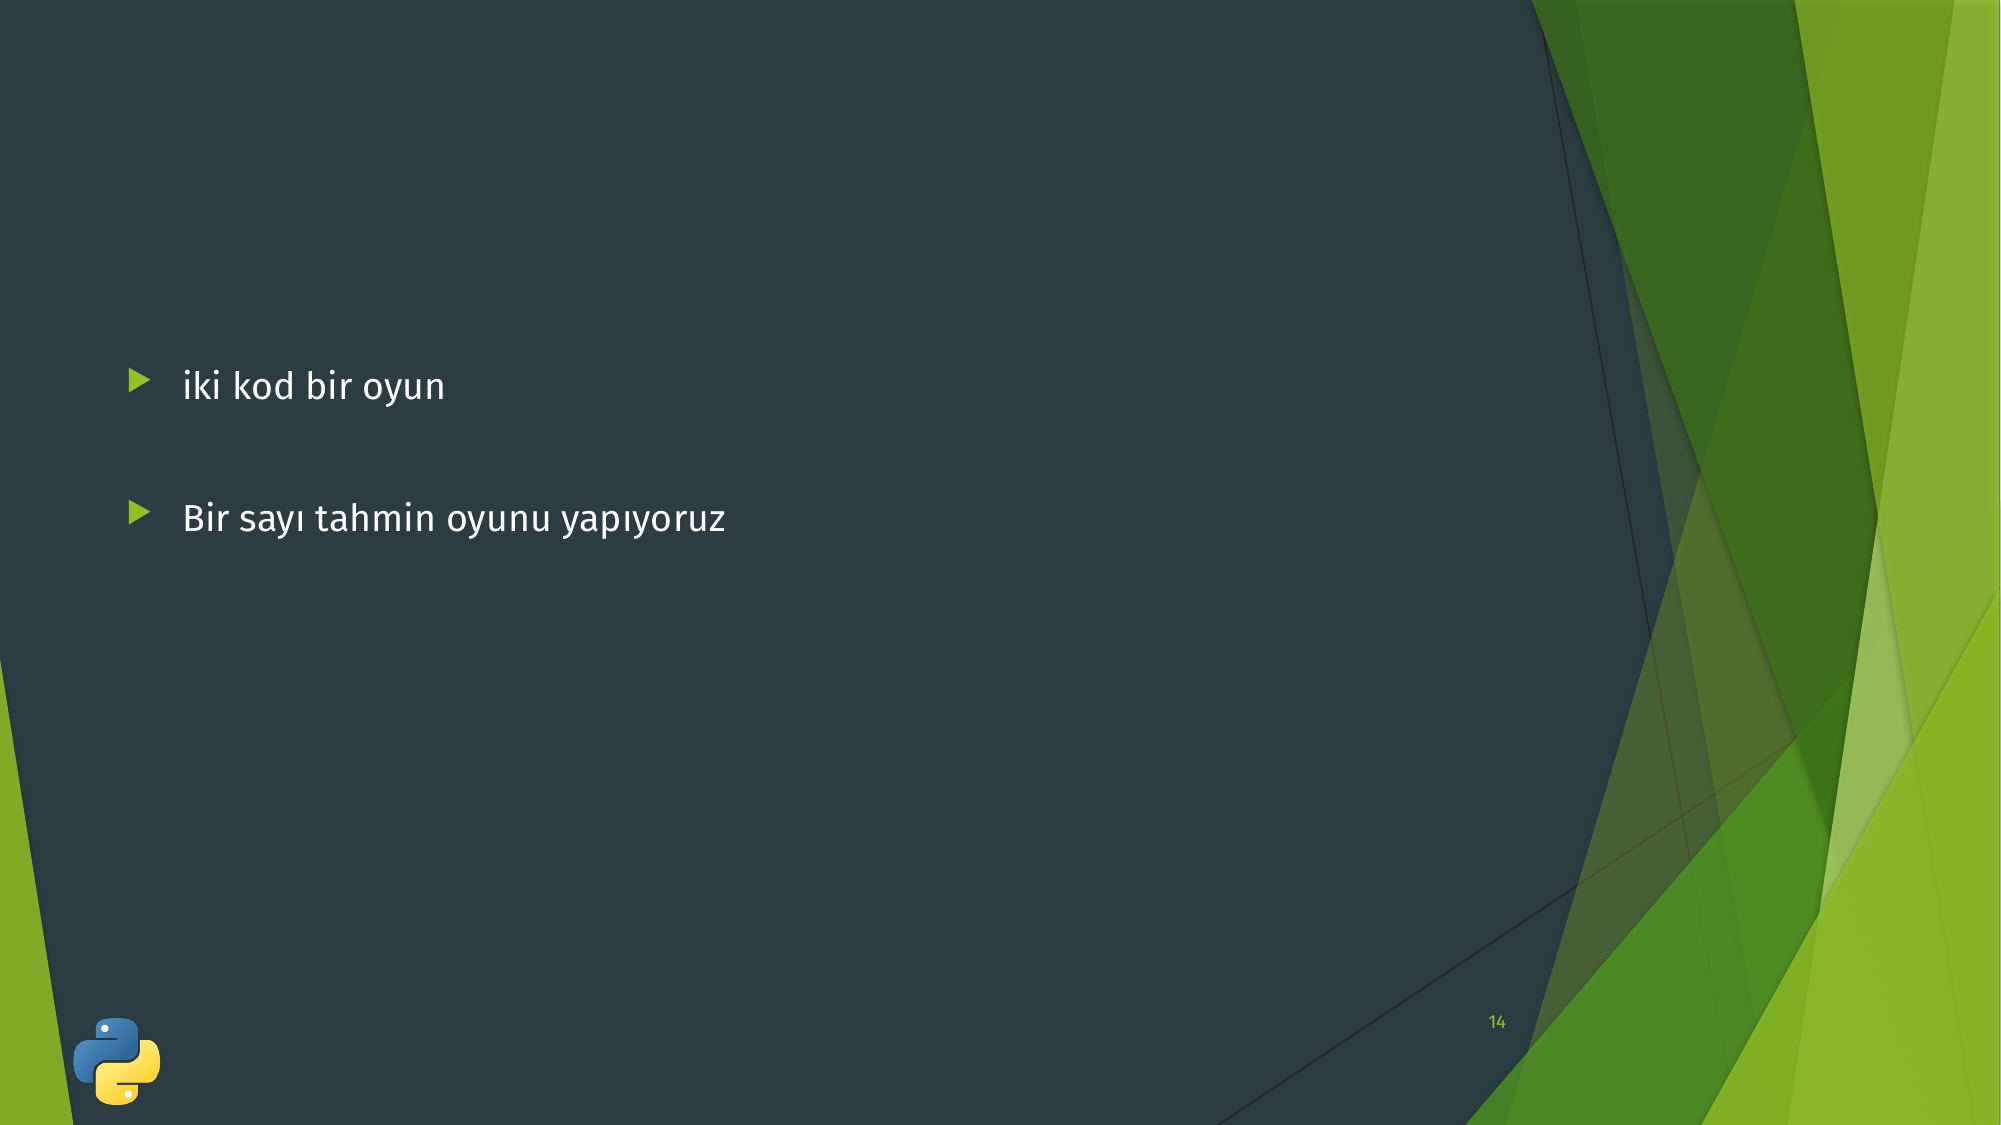

#
iki kod bir oyun

Bir sayı tahmin oyunu yapıyoruz

14